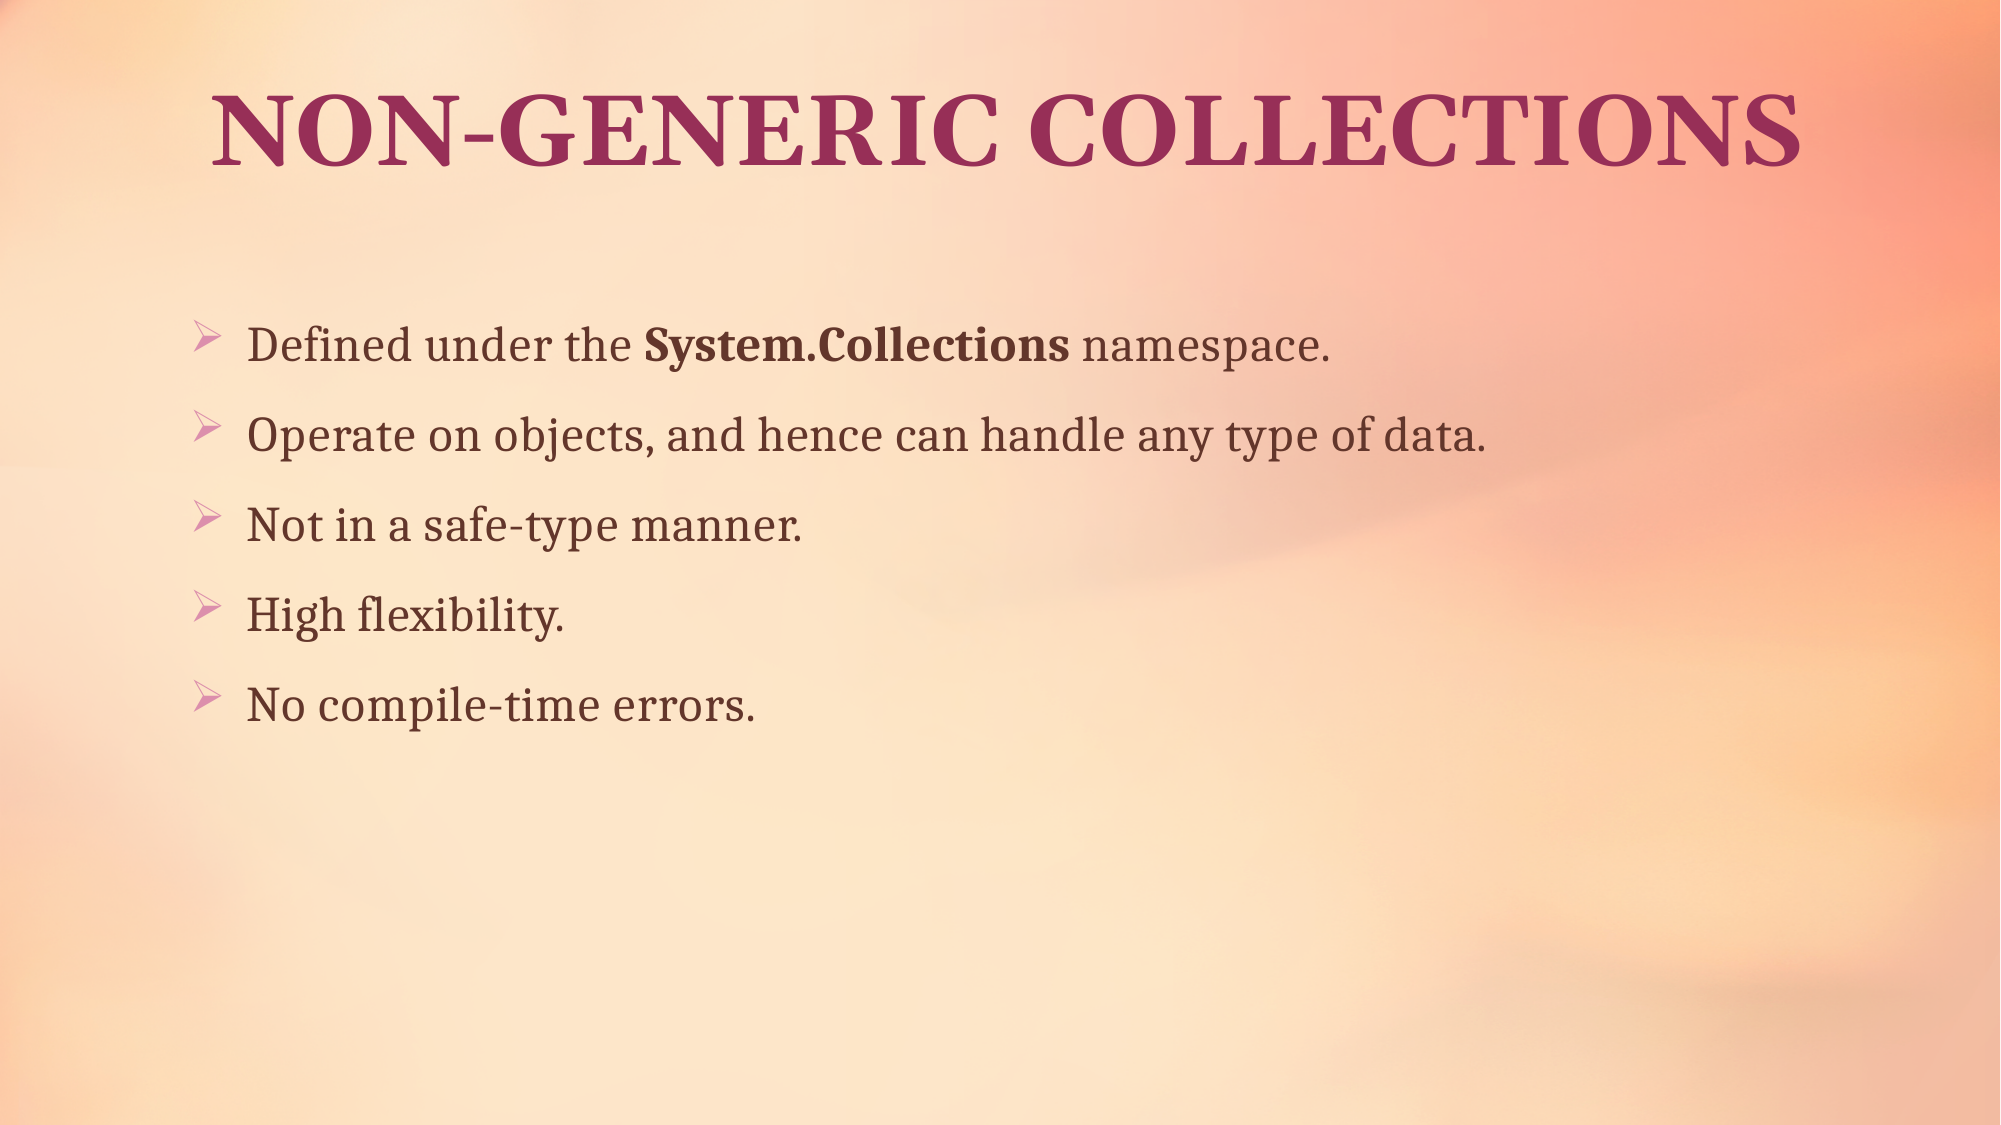

# NON-GENERIC COLLECTIONS
Defined under the System.Collections namespace.
Operate on objects, and hence can handle any type of data.
Not in a safe-type manner.
High flexibility.
No compile-time errors.